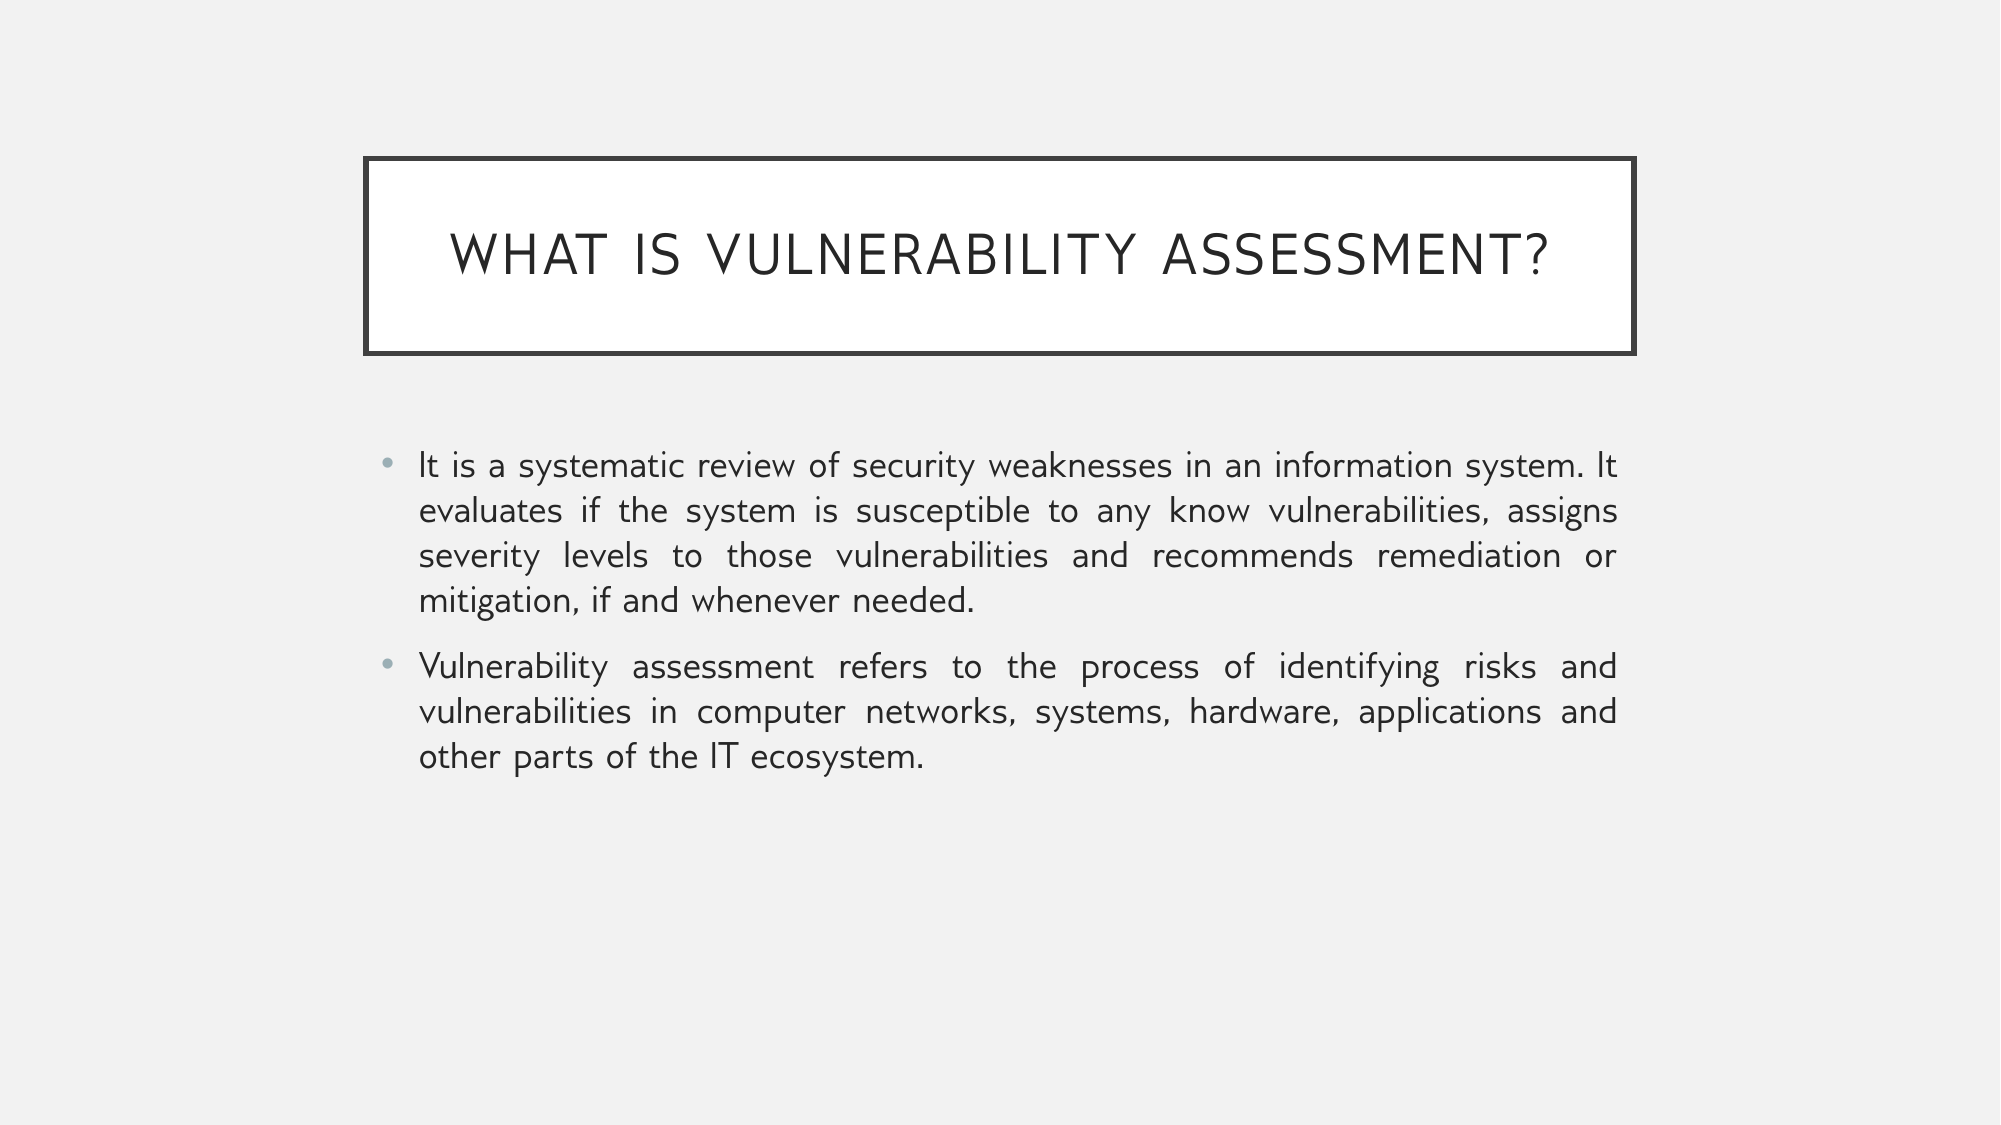

# What is Vulnerability Assessment?
It is a systematic review of security weaknesses in an information system. It evaluates if the system is susceptible to any know vulnerabilities, assigns severity levels to those vulnerabilities and recommends remediation or mitigation, if and whenever needed.
Vulnerability assessment refers to the process of identifying risks and vulnerabilities in computer networks, systems, hardware, applications and other parts of the IT ecosystem.